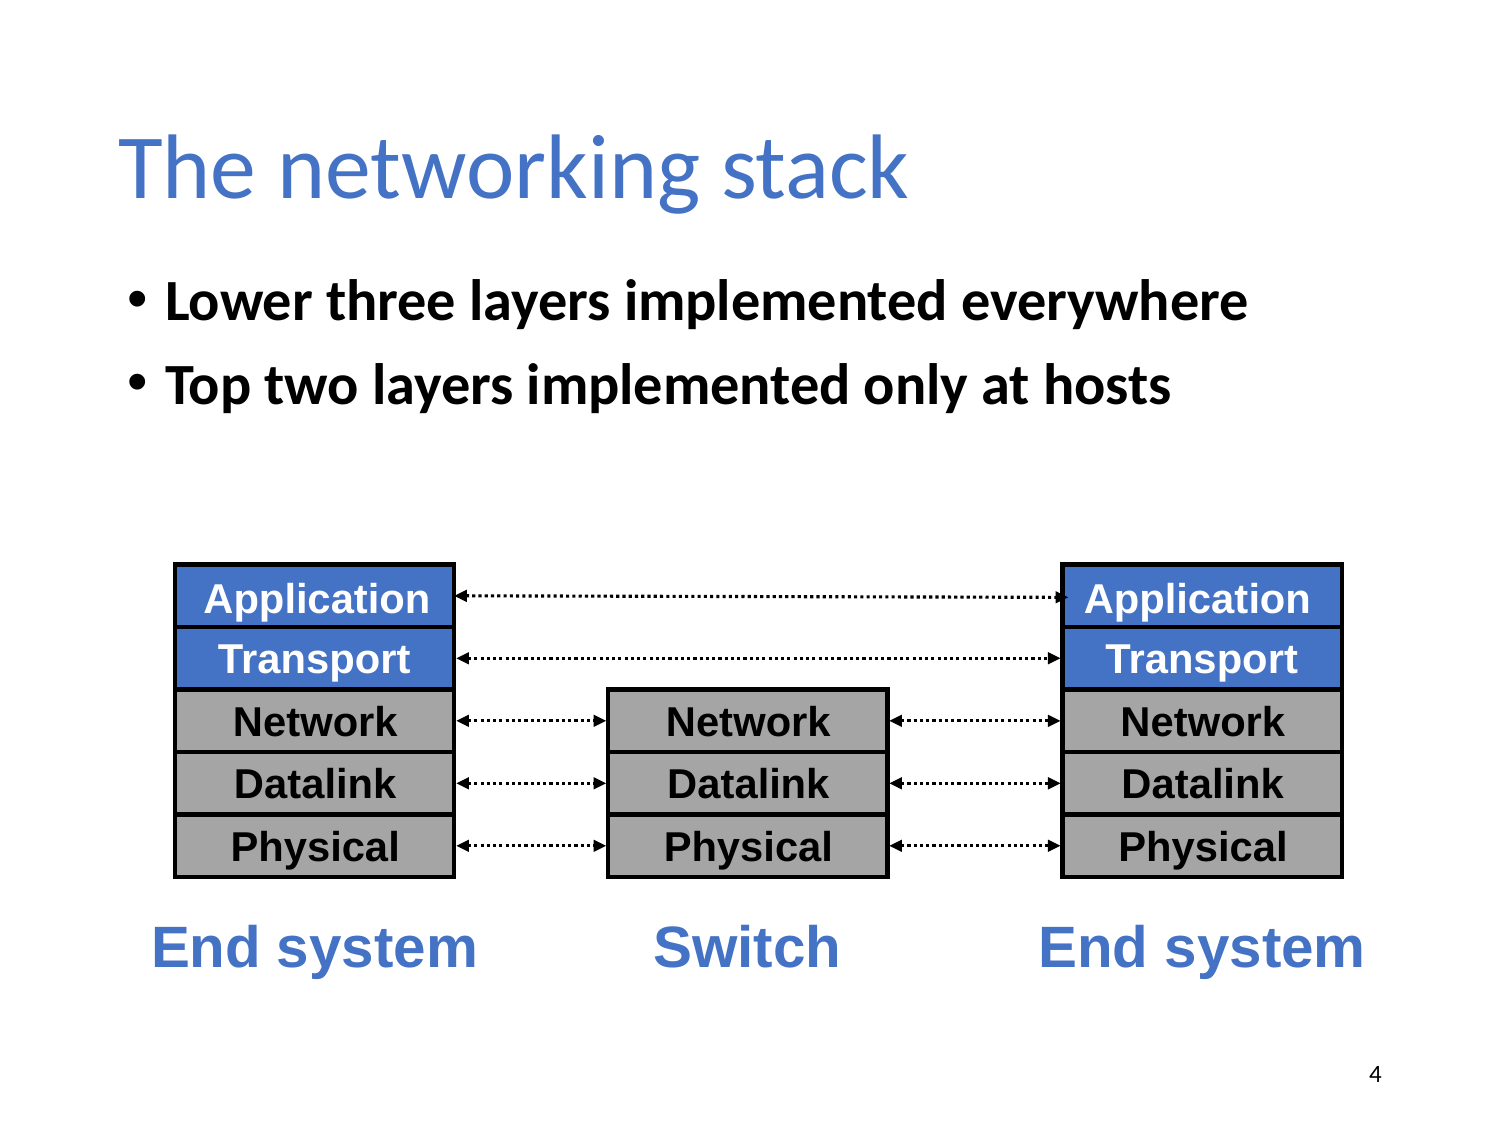

# The networking stack
Lower three layers implemented everywhere
Top two layers implemented only at hosts

Application

Application
Transport
Transport

Network
Network
Network

Datalink
Datalink
Datalink

Physical
Physical
Physical

End system
Switch
End system
4